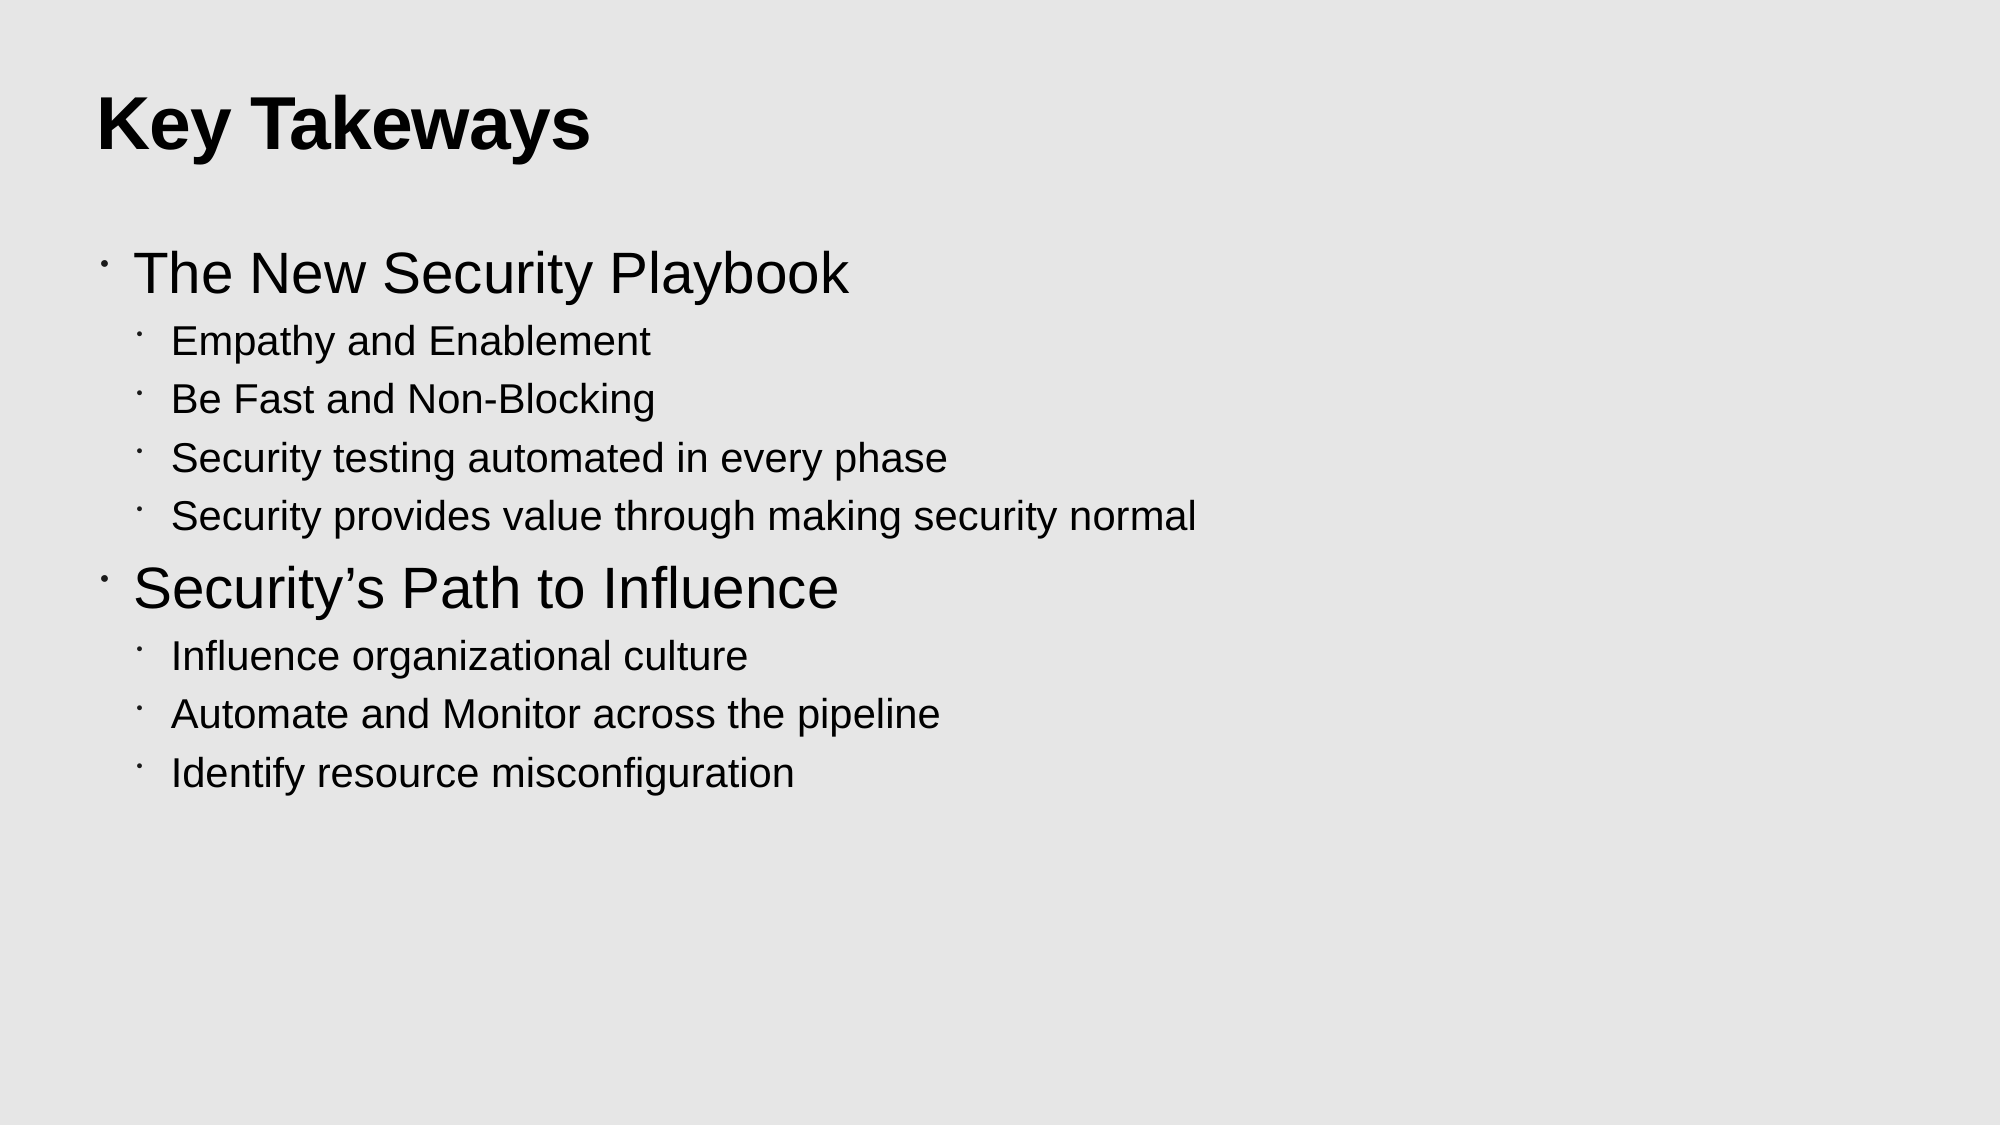

# Key Takeways
The New Security Playbook
Empathy and Enablement
Be Fast and Non-Blocking
Security testing automated in every phase
Security provides value through making security normal
Security’s Path to Influence
Influence organizational culture
Automate and Monitor across the pipeline
Identify resource misconfiguration